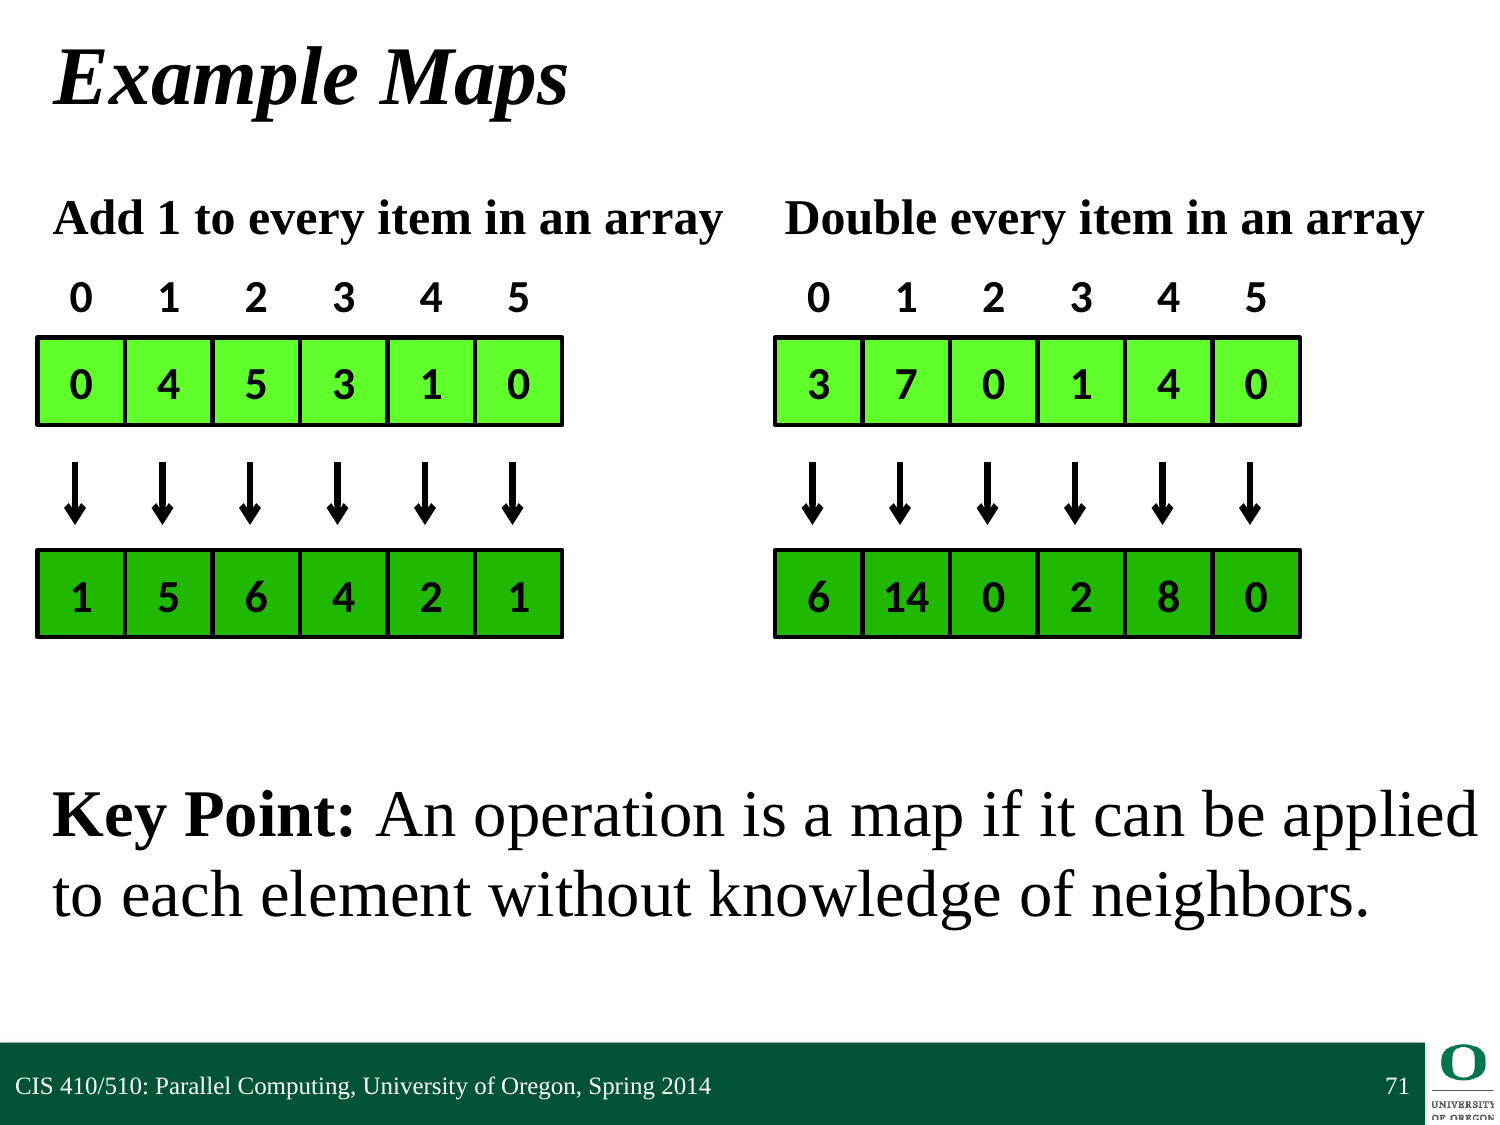

# Example Maps
Add 1 to every item in an array
Double every item in an array
0
1
2
3
4
5
0
1
2
3
4
5
0
4
5
3
1
0
3
7
0
1
4
0
1
5
6
4
2
1
6
14
0
2
8
0
Key Point: An operation is a map if it can be applied to each element without knowledge of neighbors.
CIS 410/510: Parallel Computing, University of Oregon, Spring 2014
71